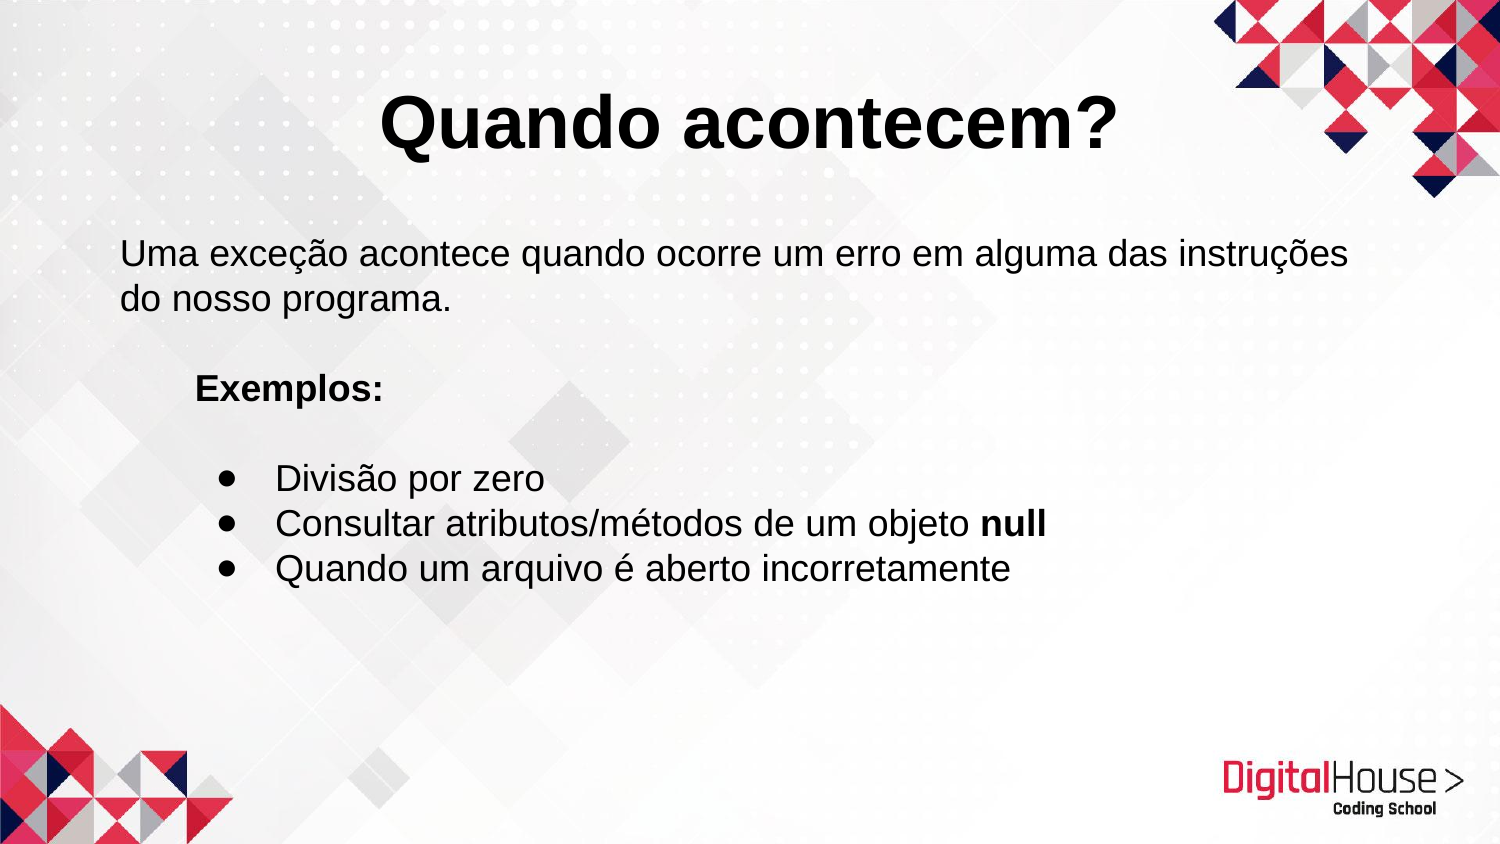

Quando acontecem?

Uma exceção acontece quando ocorre um erro em alguma das instruções do nosso programa.

Exemplos:

Divisão por zero
Consultar atributos/métodos de um objeto null
Quando um arquivo é aberto incorretamente